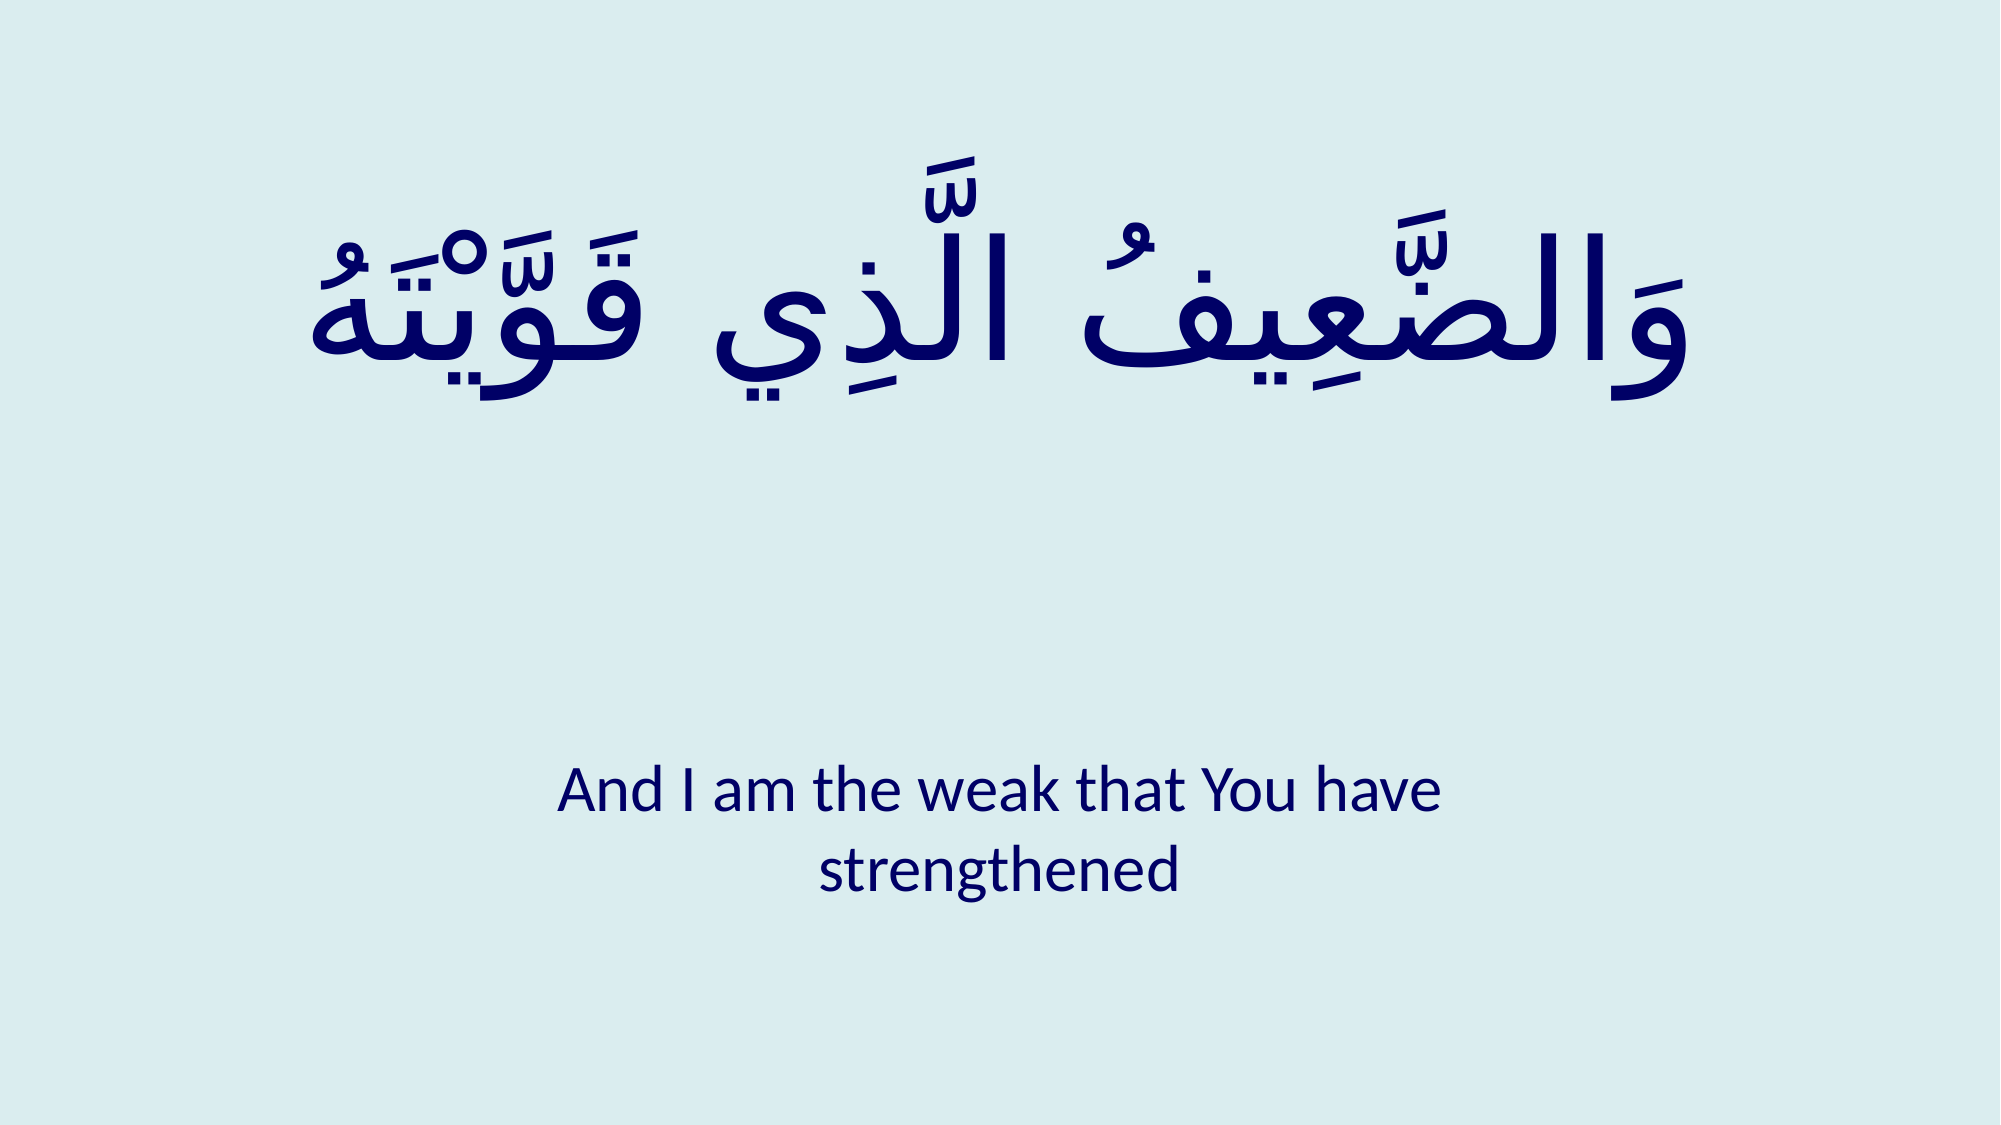

# وَالضَّعِيفُ الَّذِي قَوَّيْتَهُ
And I am the weak that You have strengthened